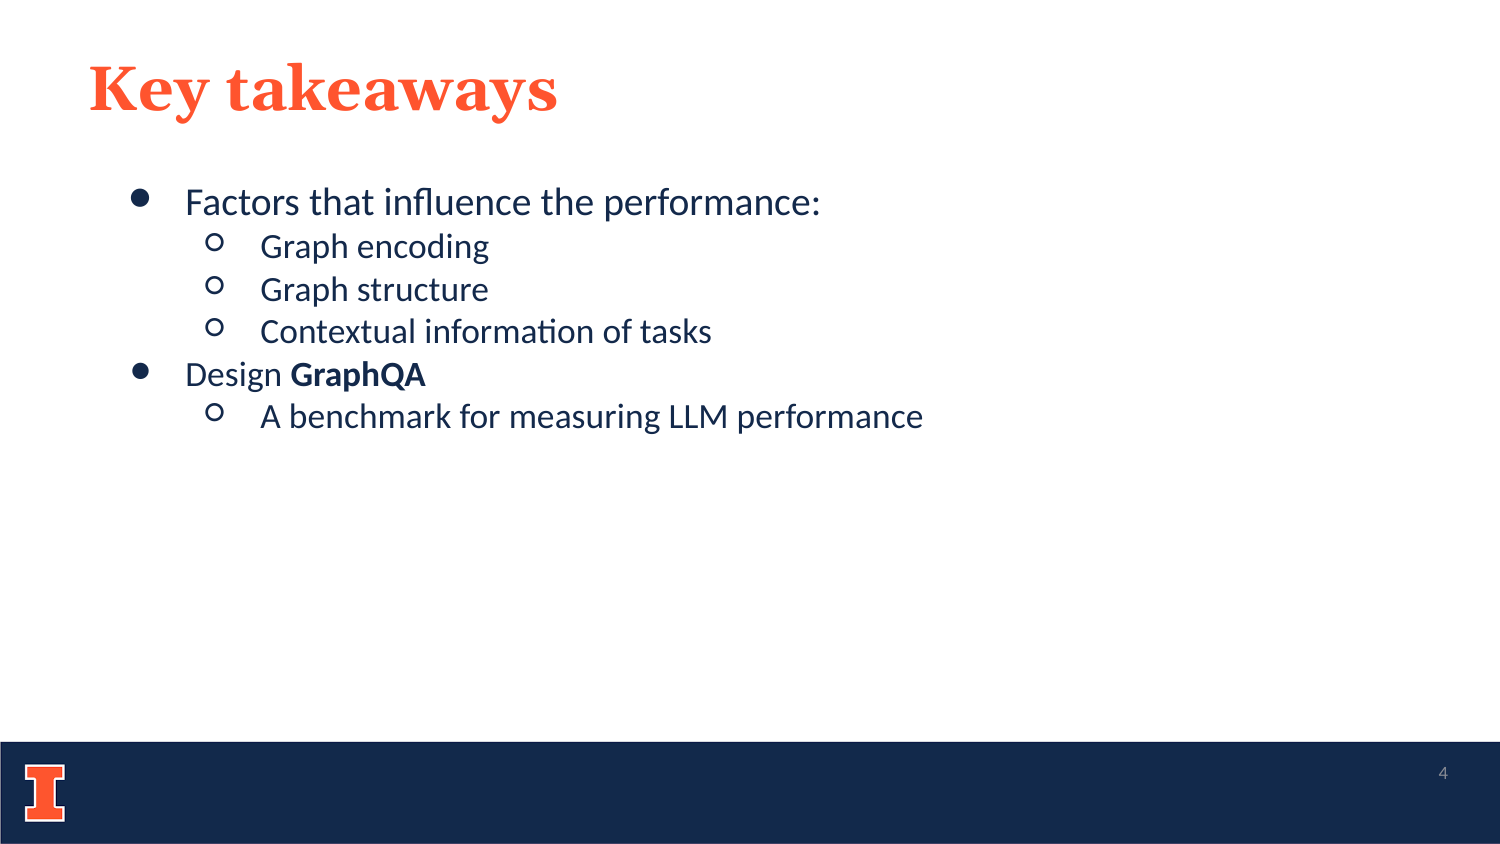

Key takeaways
Factors that influence the performance:
Graph encoding
Graph structure
Contextual information of tasks
Design GraphQA
A benchmark for measuring LLM performance
4